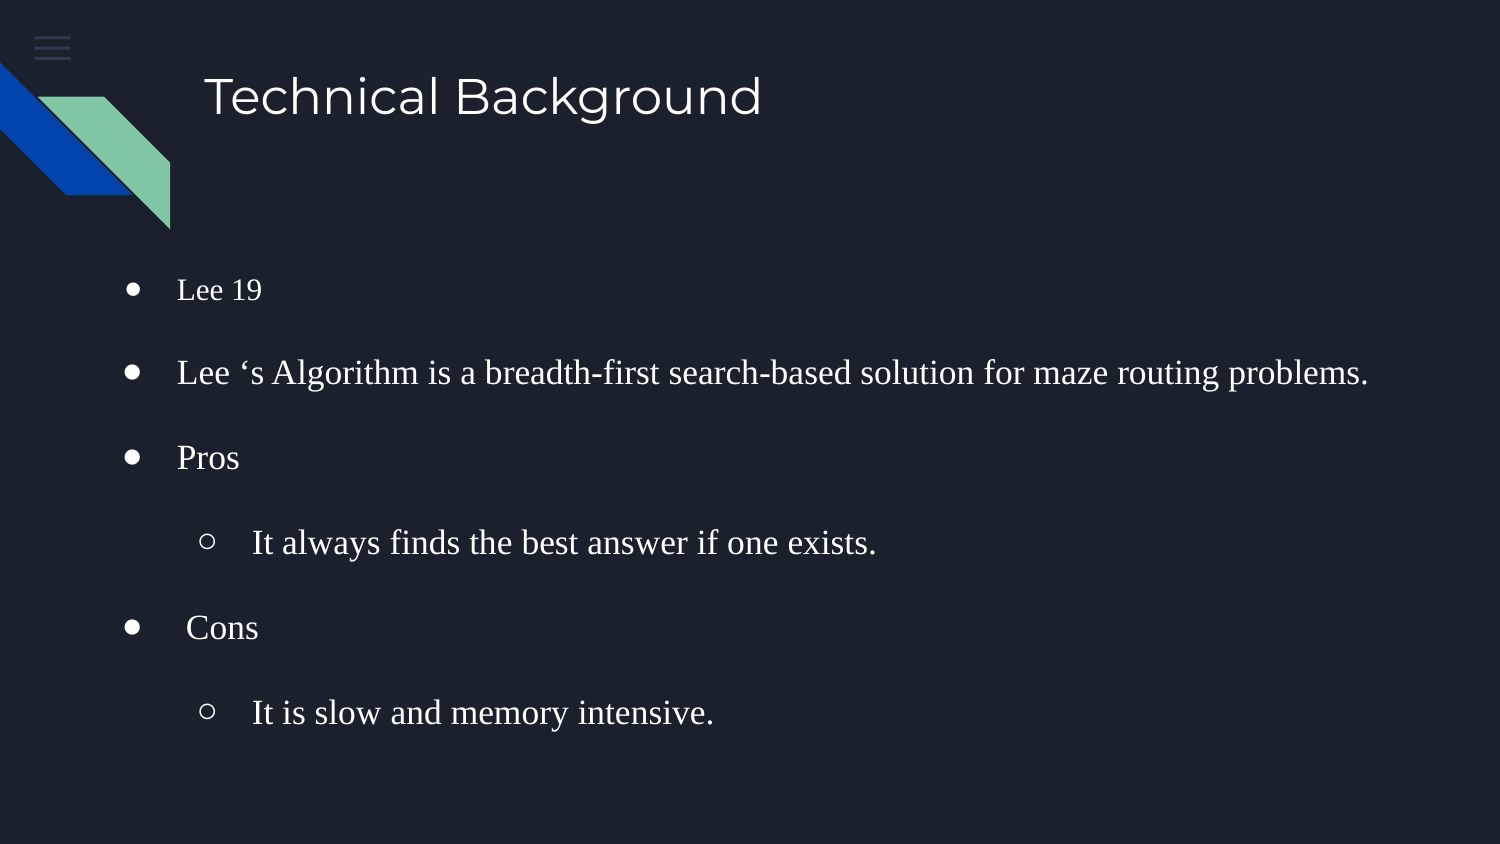

# Technical Background
Lee 19
Lee ‘s Algorithm is a breadth-first search-based solution for maze routing problems.
Pros
It always finds the best answer if one exists.
 Cons
It is slow and memory intensive.